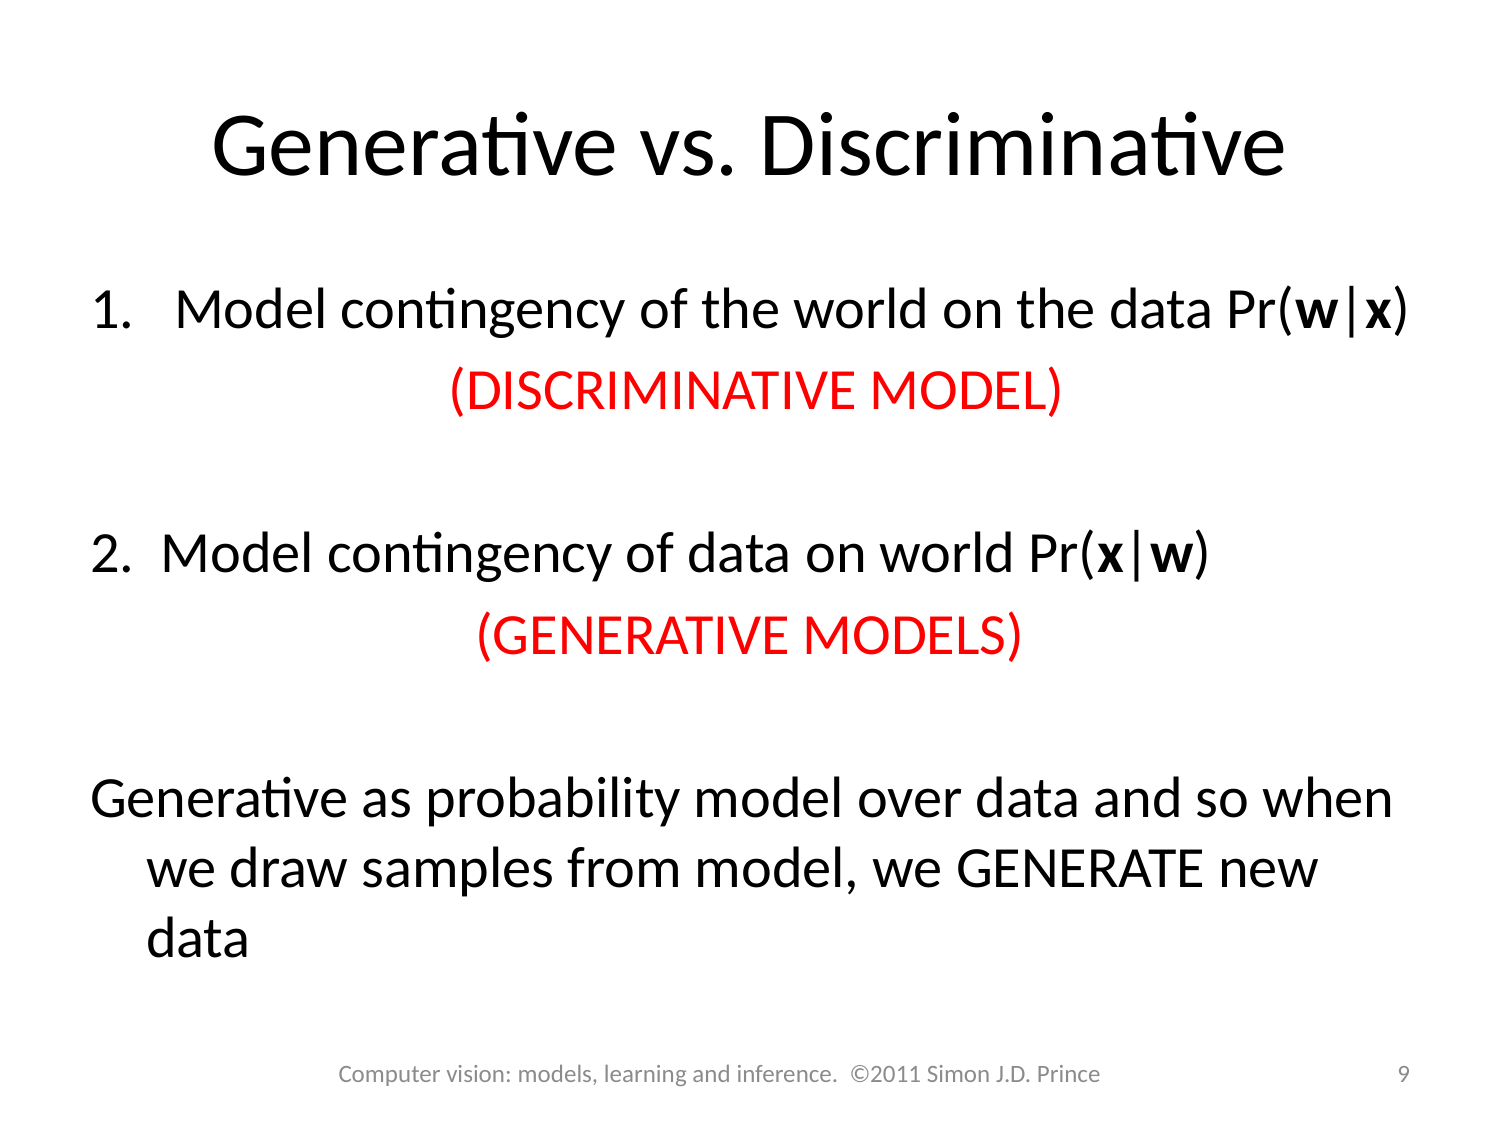

# Generative vs. Discriminative
Model contingency of the world on the data Pr(w|x)
 (DISCRIMINATIVE MODEL)

2.  Model contingency of data on world Pr(x|w)
(GENERATIVE MODELS)

Generative as probability model over data and so when we draw samples from model, we GENERATE new data
Computer vision: models, learning and inference.  ©2011 Simon J.D. Prince
9